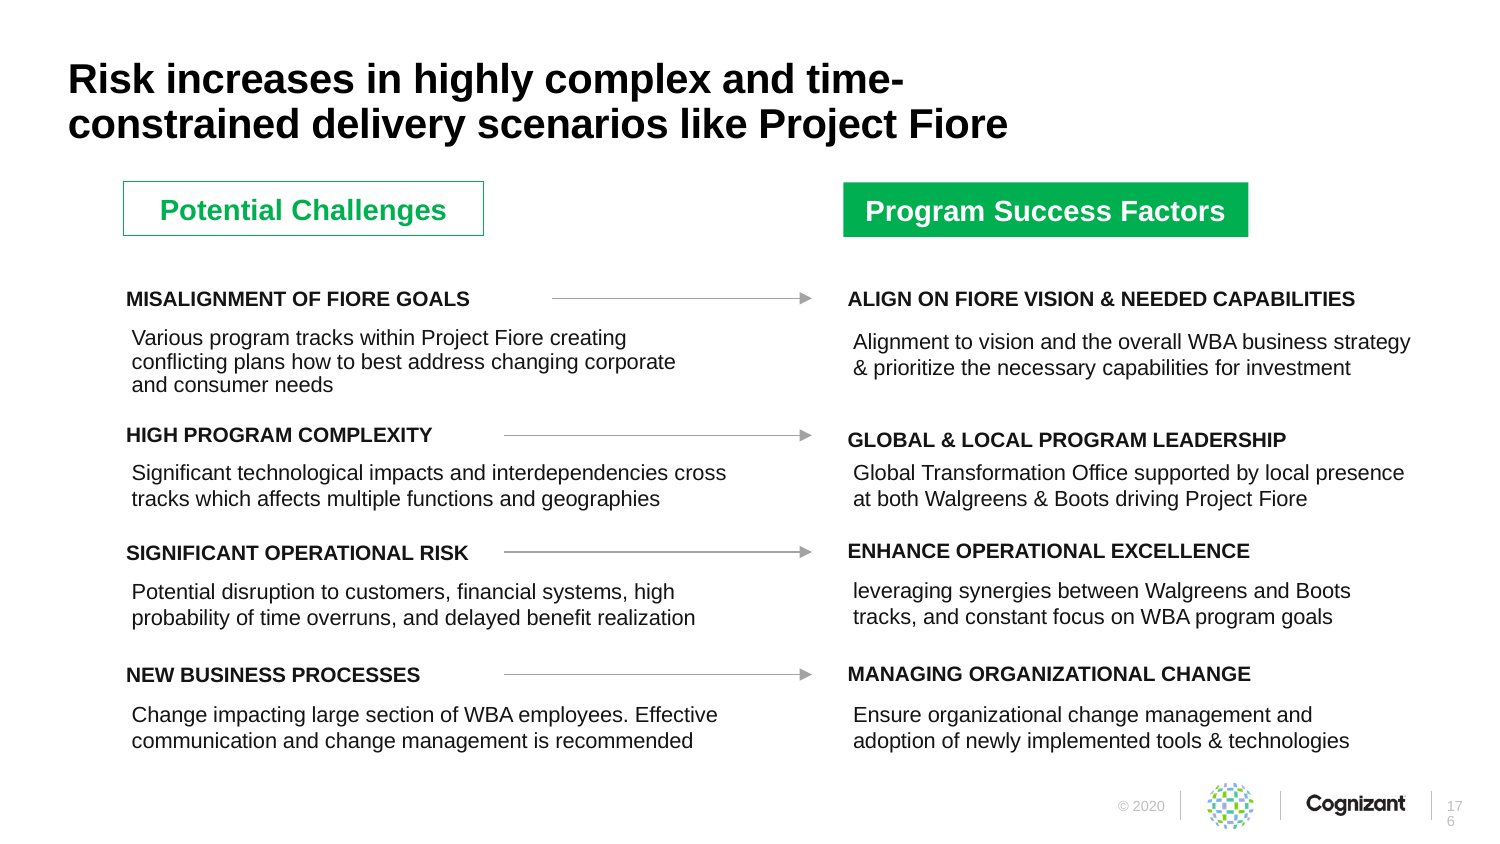

# Risk increases in highly complex and time-constrained delivery scenarios like Project Fiore
Potential Challenges
Program Success Factors
MISALIGNMENT OF FIORE GOALS
ALIGN ON FIORE VISION & NEEDED CAPABILITIES
Various program tracks within Project Fiore creating conflicting plans how to best address changing corporate and consumer needs
Alignment to vision and the overall WBA business strategy
& prioritize the necessary capabilities for investment
HIGH PROGRAM COMPLEXITY
GLOBAL & LOCAL PROGRAM LEADERSHIP
Significant technological impacts and interdependencies cross tracks which affects multiple functions and geographies
Global Transformation Office supported by local presence at both Walgreens & Boots driving Project Fiore
ENHANCE OPERATIONAL EXCELLENCE
SIGNIFICANT OPERATIONAL RISK
leveraging synergies between Walgreens and Boots tracks, and constant focus on WBA program goals
Potential disruption to customers, financial systems, high probability of time overruns, and delayed benefit realization
MANAGING ORGANIZATIONAL CHANGE
NEW BUSINESS PROCESSES
Change impacting large section of WBA employees. Effective communication and change management is recommended
Ensure organizational change management and adoption of newly implemented tools & technologies
176
© 2020